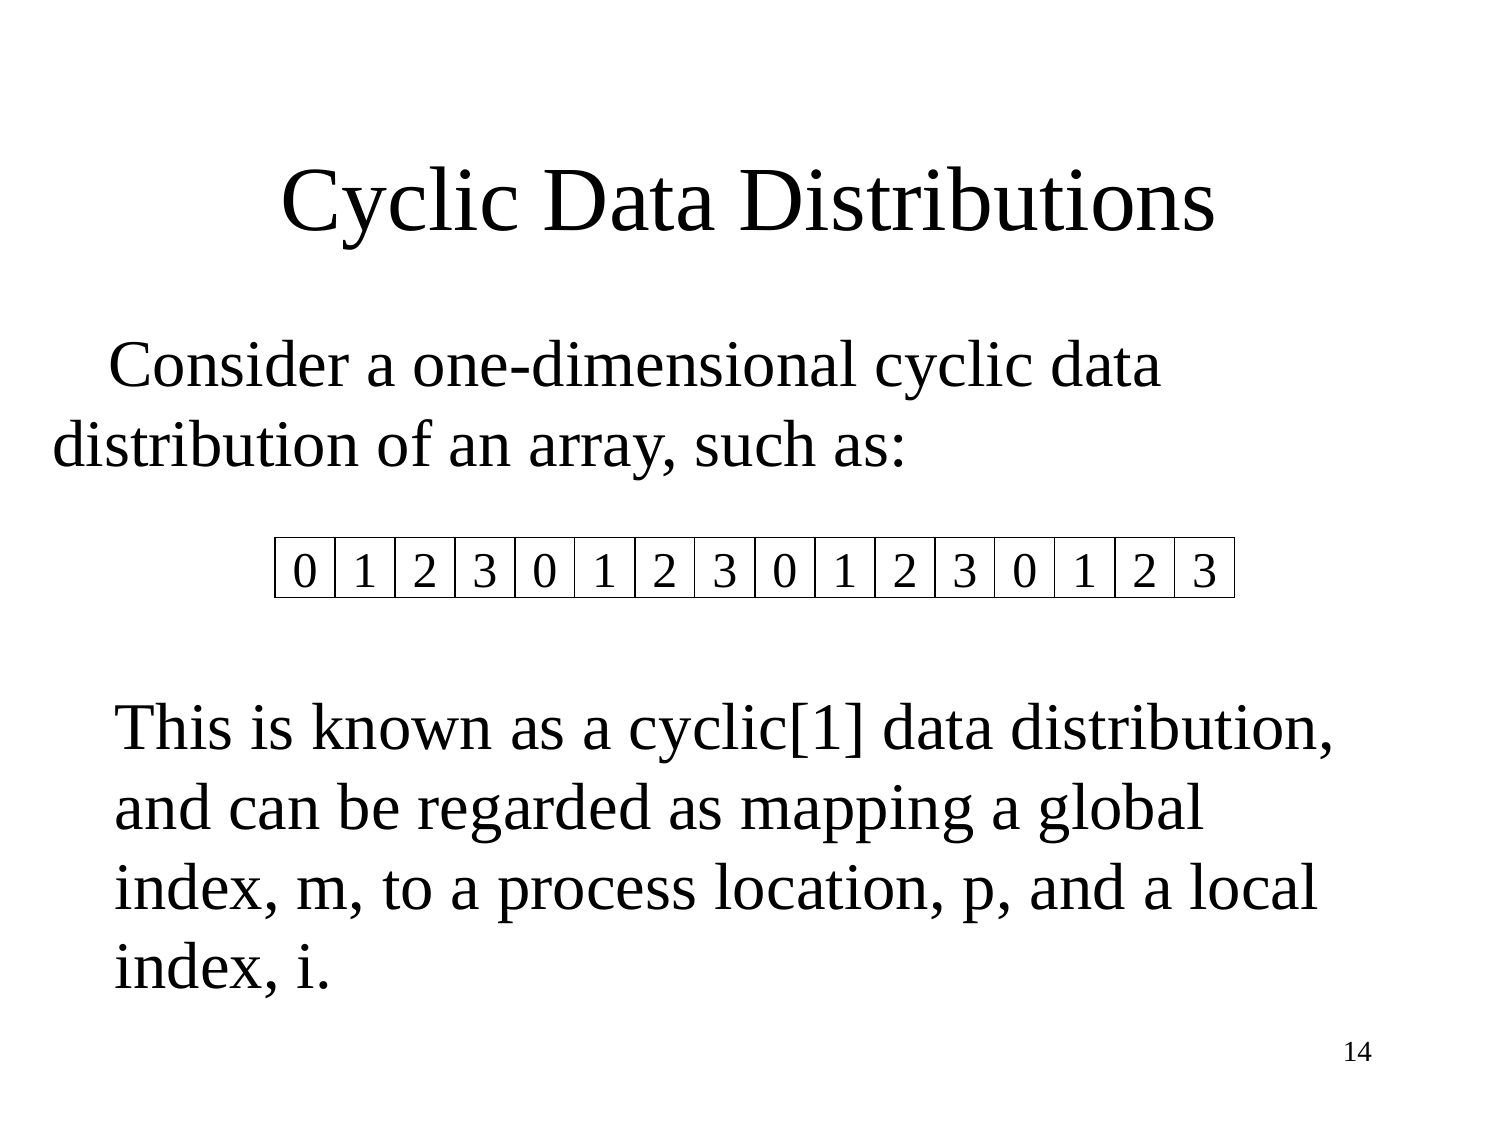

# Cyclic Data Distributions
Consider a one-dimensional cyclic data distribution of an array, such as:
0
1
2
3
0
1
2
3
0
1
2
3
0
1
2
3
This is known as a cyclic[1] data distribution, and can be regarded as mapping a global index, m, to a process location, p, and a local index, i.
14